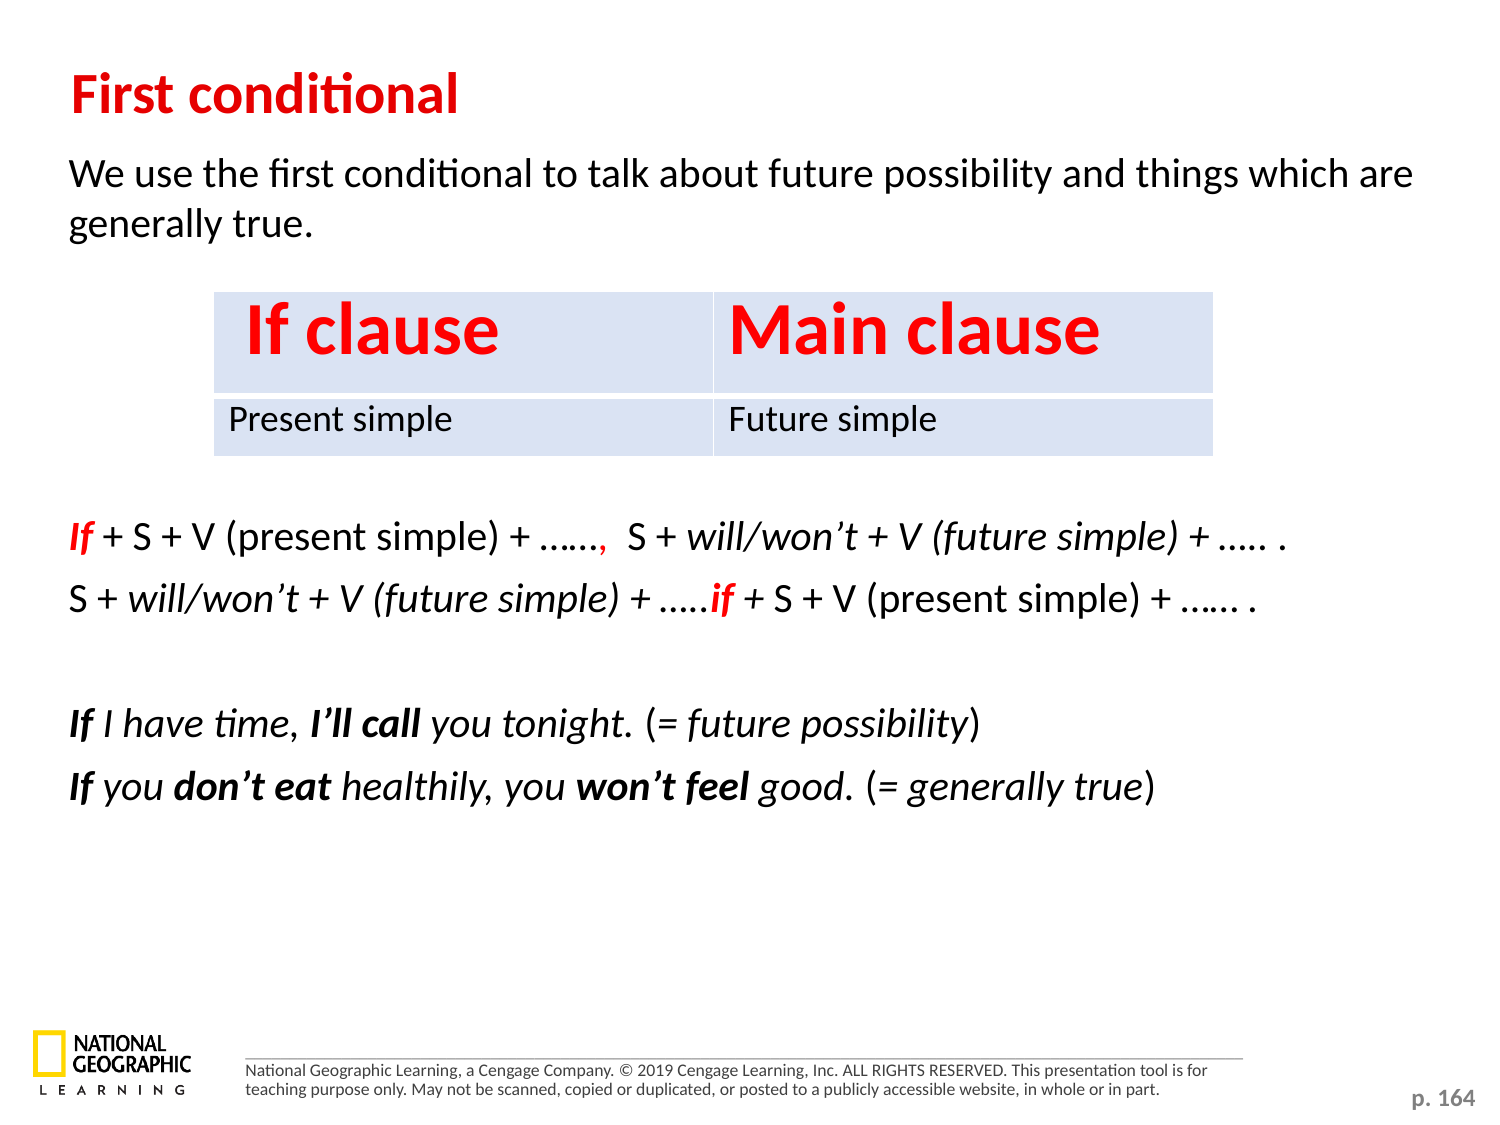

First conditional
We use the first conditional to talk about future possibility and things which are generally true.

If + S + V (present simple) + ……,  S + will/won’t + V (future simple) + ….. .
S + will/won’t + V (future simple) + …..if + S + V (present simple) + …… .

If I have time, I’ll call you tonight. (= future possibility)
If you don’t eat healthily, you won’t feel good. (= generally true)

| If clause | Main clause |
| --- | --- |
| Present simple | Future simple |
p. 164